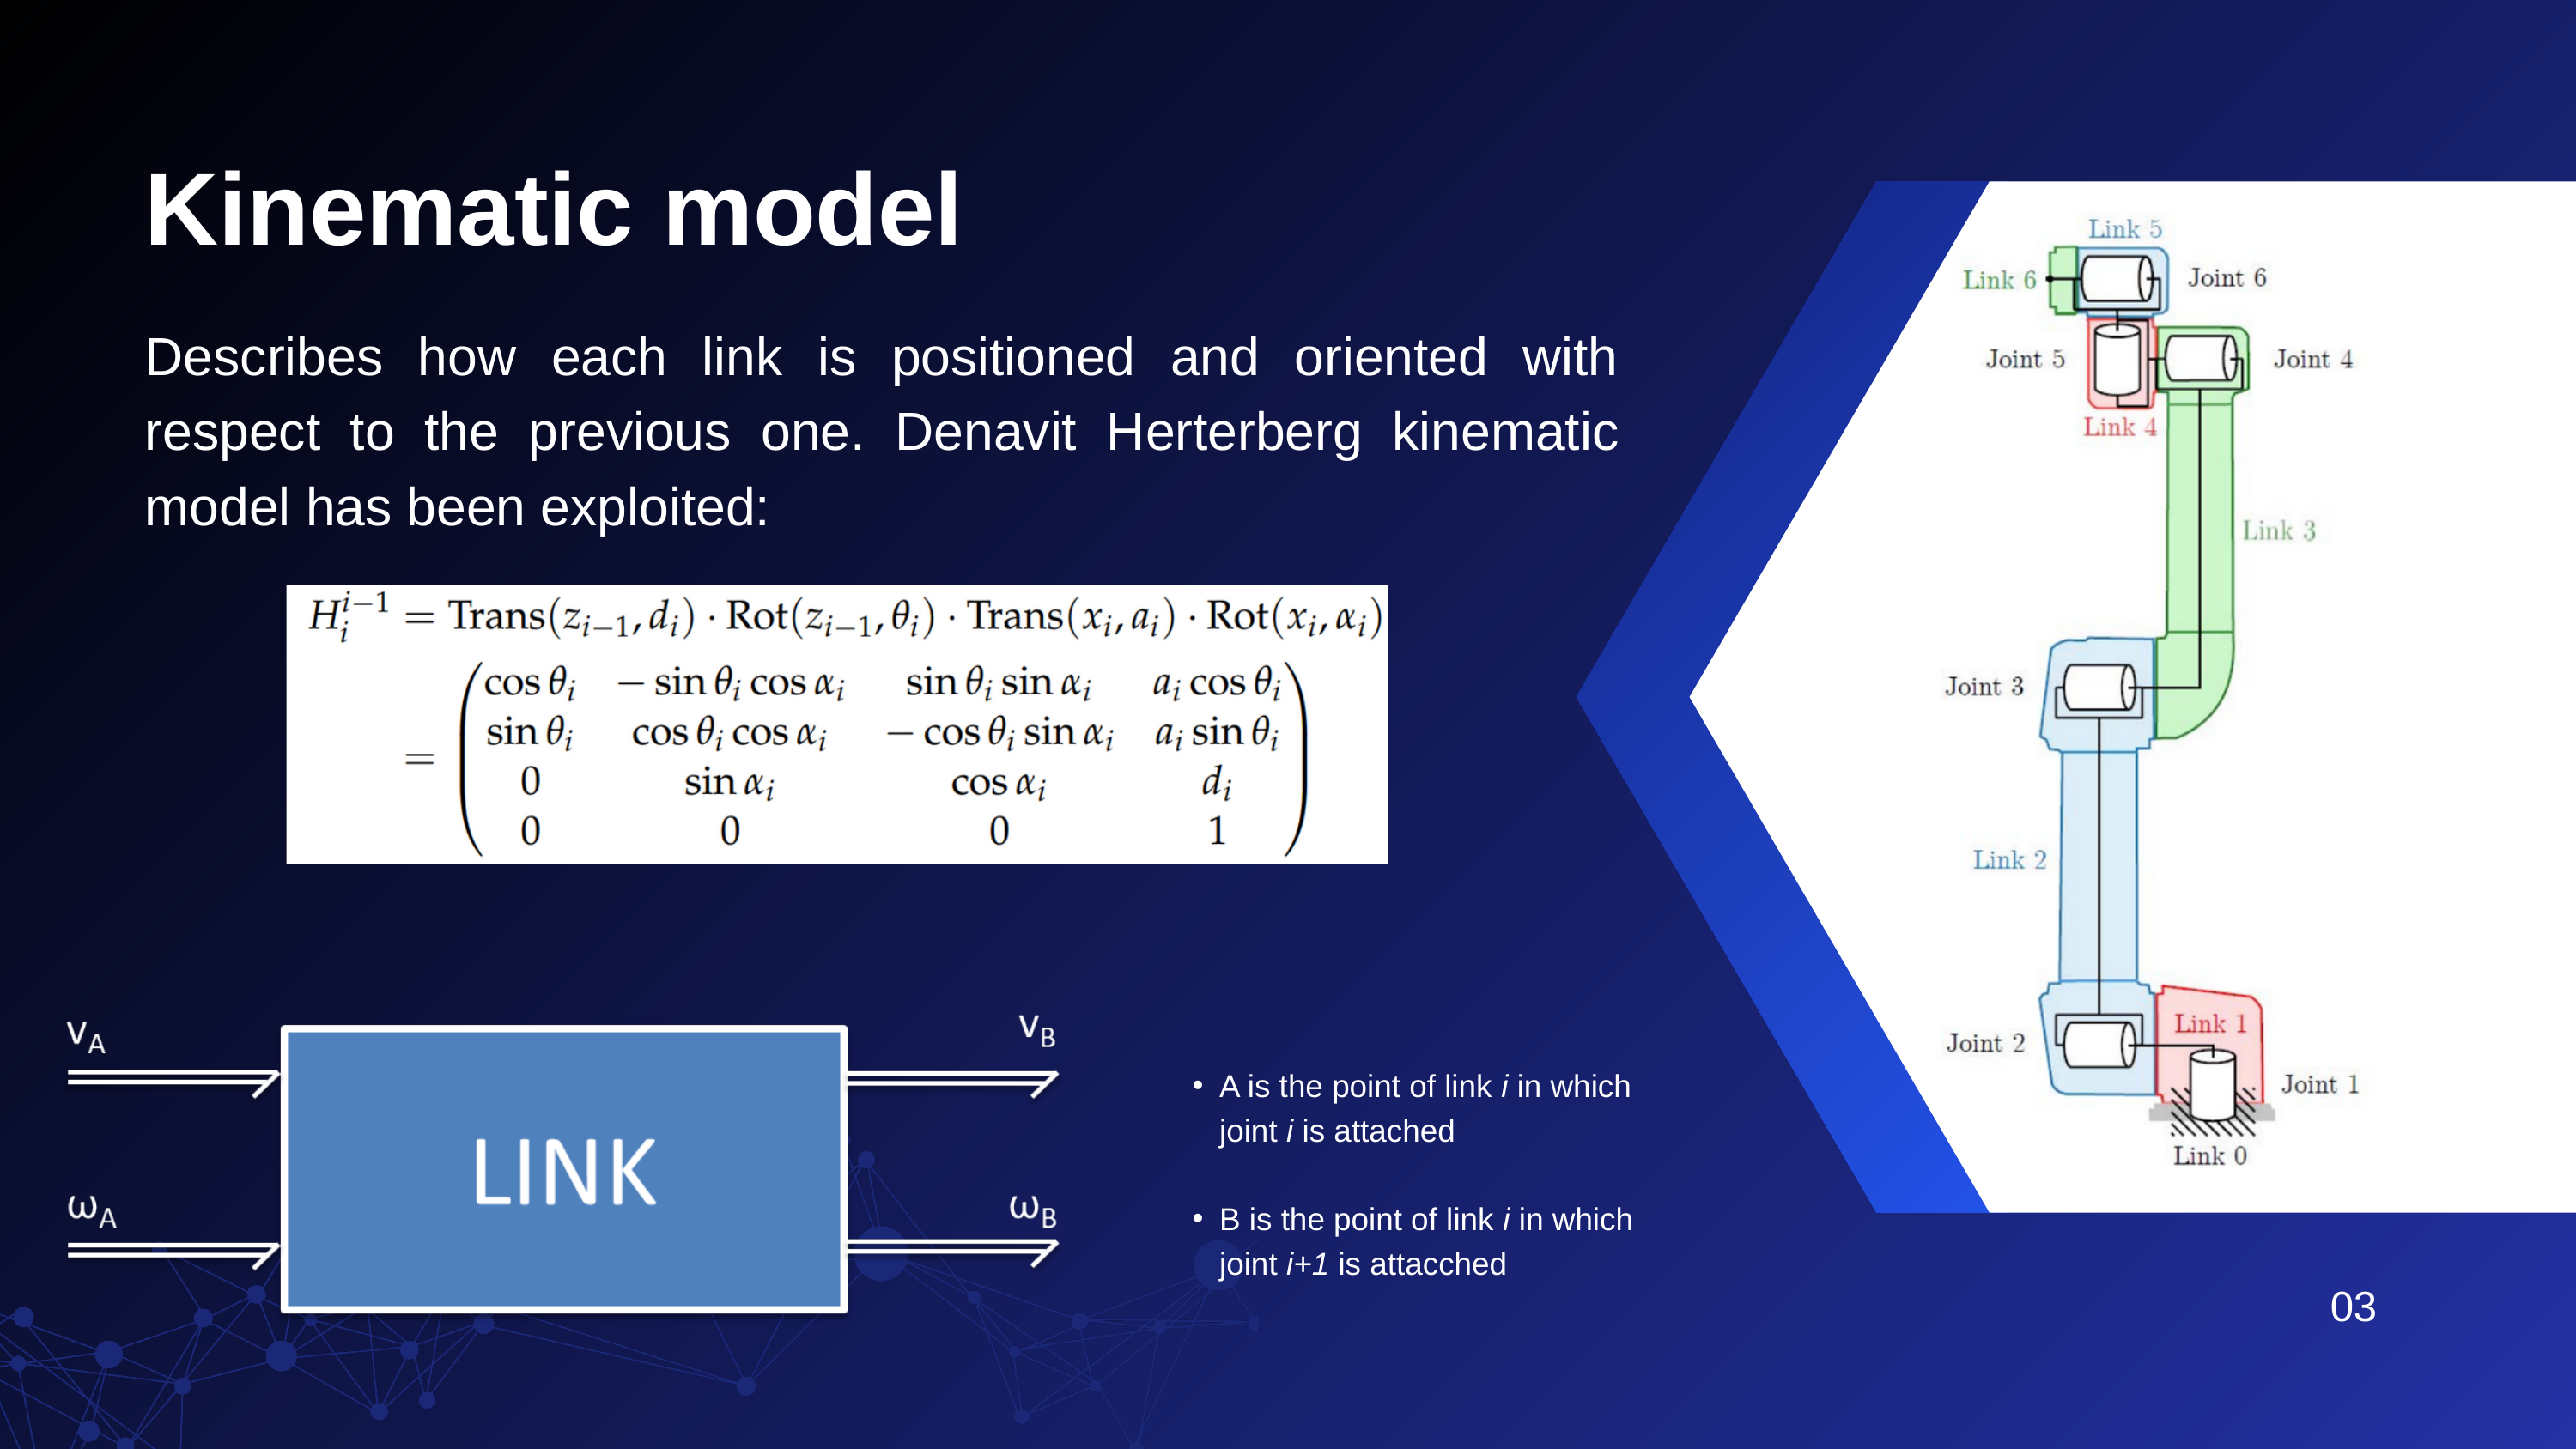

Kinematic model

Describes how each link is positioned and oriented with respect to the previous one. Denavit Herterberg kinematic model has been exploited:

A is the point of link i in which joint i is attached

B is the point of link i in which joint i+1 is attacched

03